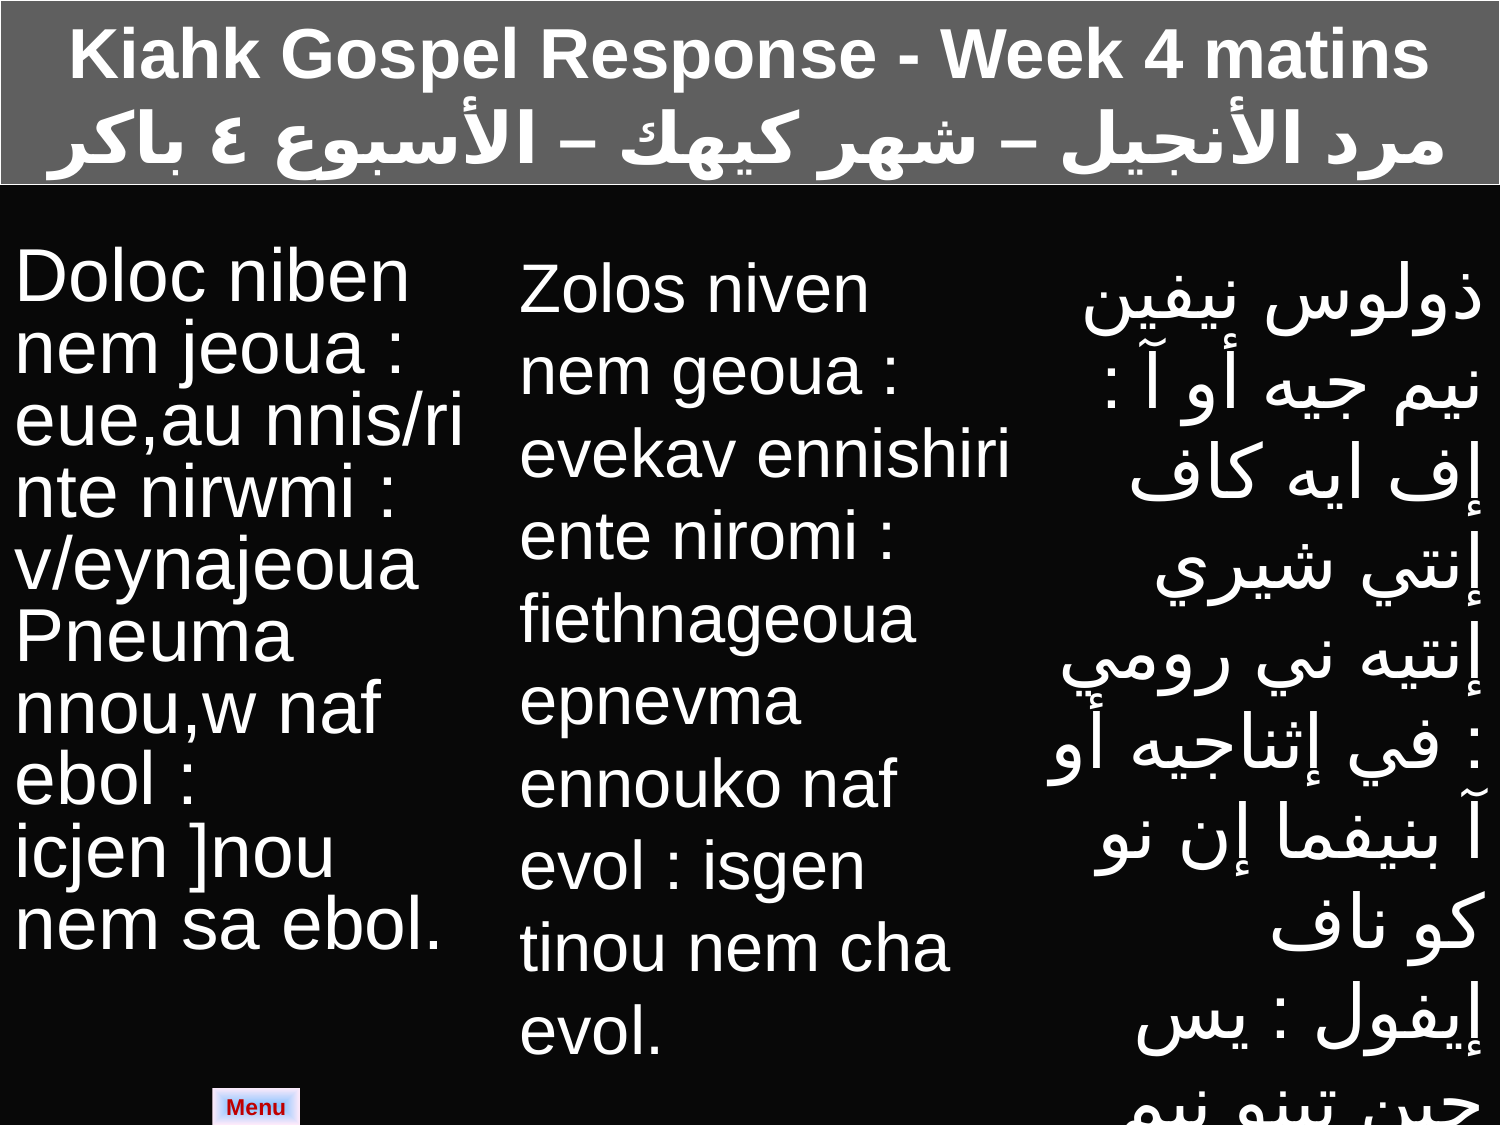

Kiahk Gospel Response - Week 4 matins
مرد الأنجيل – شهر كيهك – الأسبوع ٤ باكر
Doloc niben nem jeoua : eue,au nnis/ri nte nirwmi : v/eynajeoua Pneuma nnou,w naf ebol : icjen ]nou nem sa ebol.
Zolos niven nem geoua : evekav ennishiri ente niromi : fiethnageoua epnevma ennouko naf evol : isgen tinou nem cha evol.
ذولوس نيفين نيم جيه أو آ : إف ايه كاف إنتي شيري إنتيه ني رومي : في إثناجيه أو آ بنيفما إن نو كو ناف إيفول : يس جين تينو نيم شا إيفول.
Menu